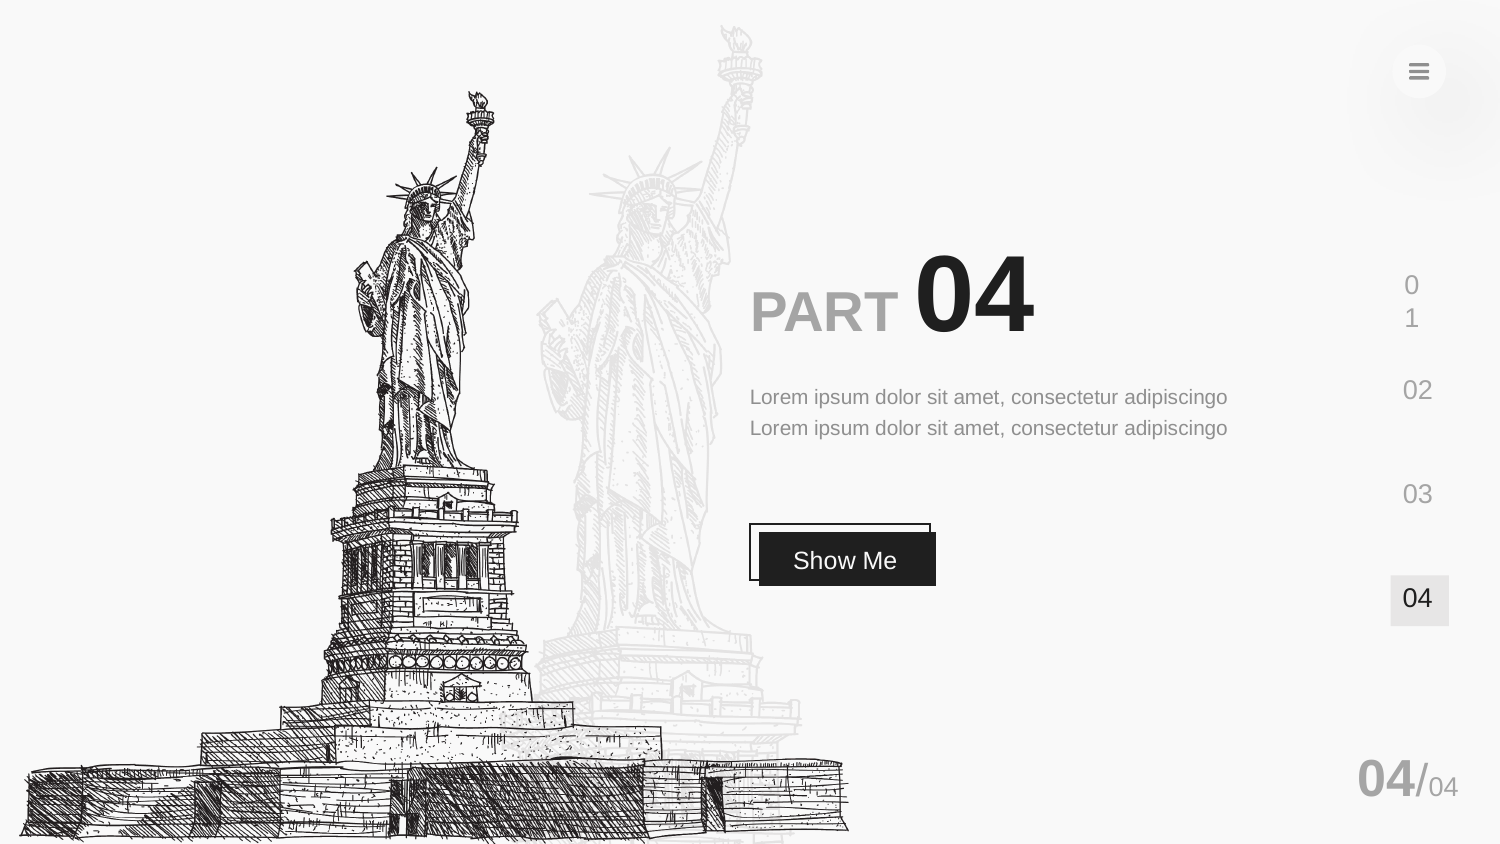

PART 04
01
02
Lorem ipsum dolor sit amet, consectetur adipiscingo Lorem ipsum dolor sit amet, consectetur adipiscingo
03

Show Me

04
04/04